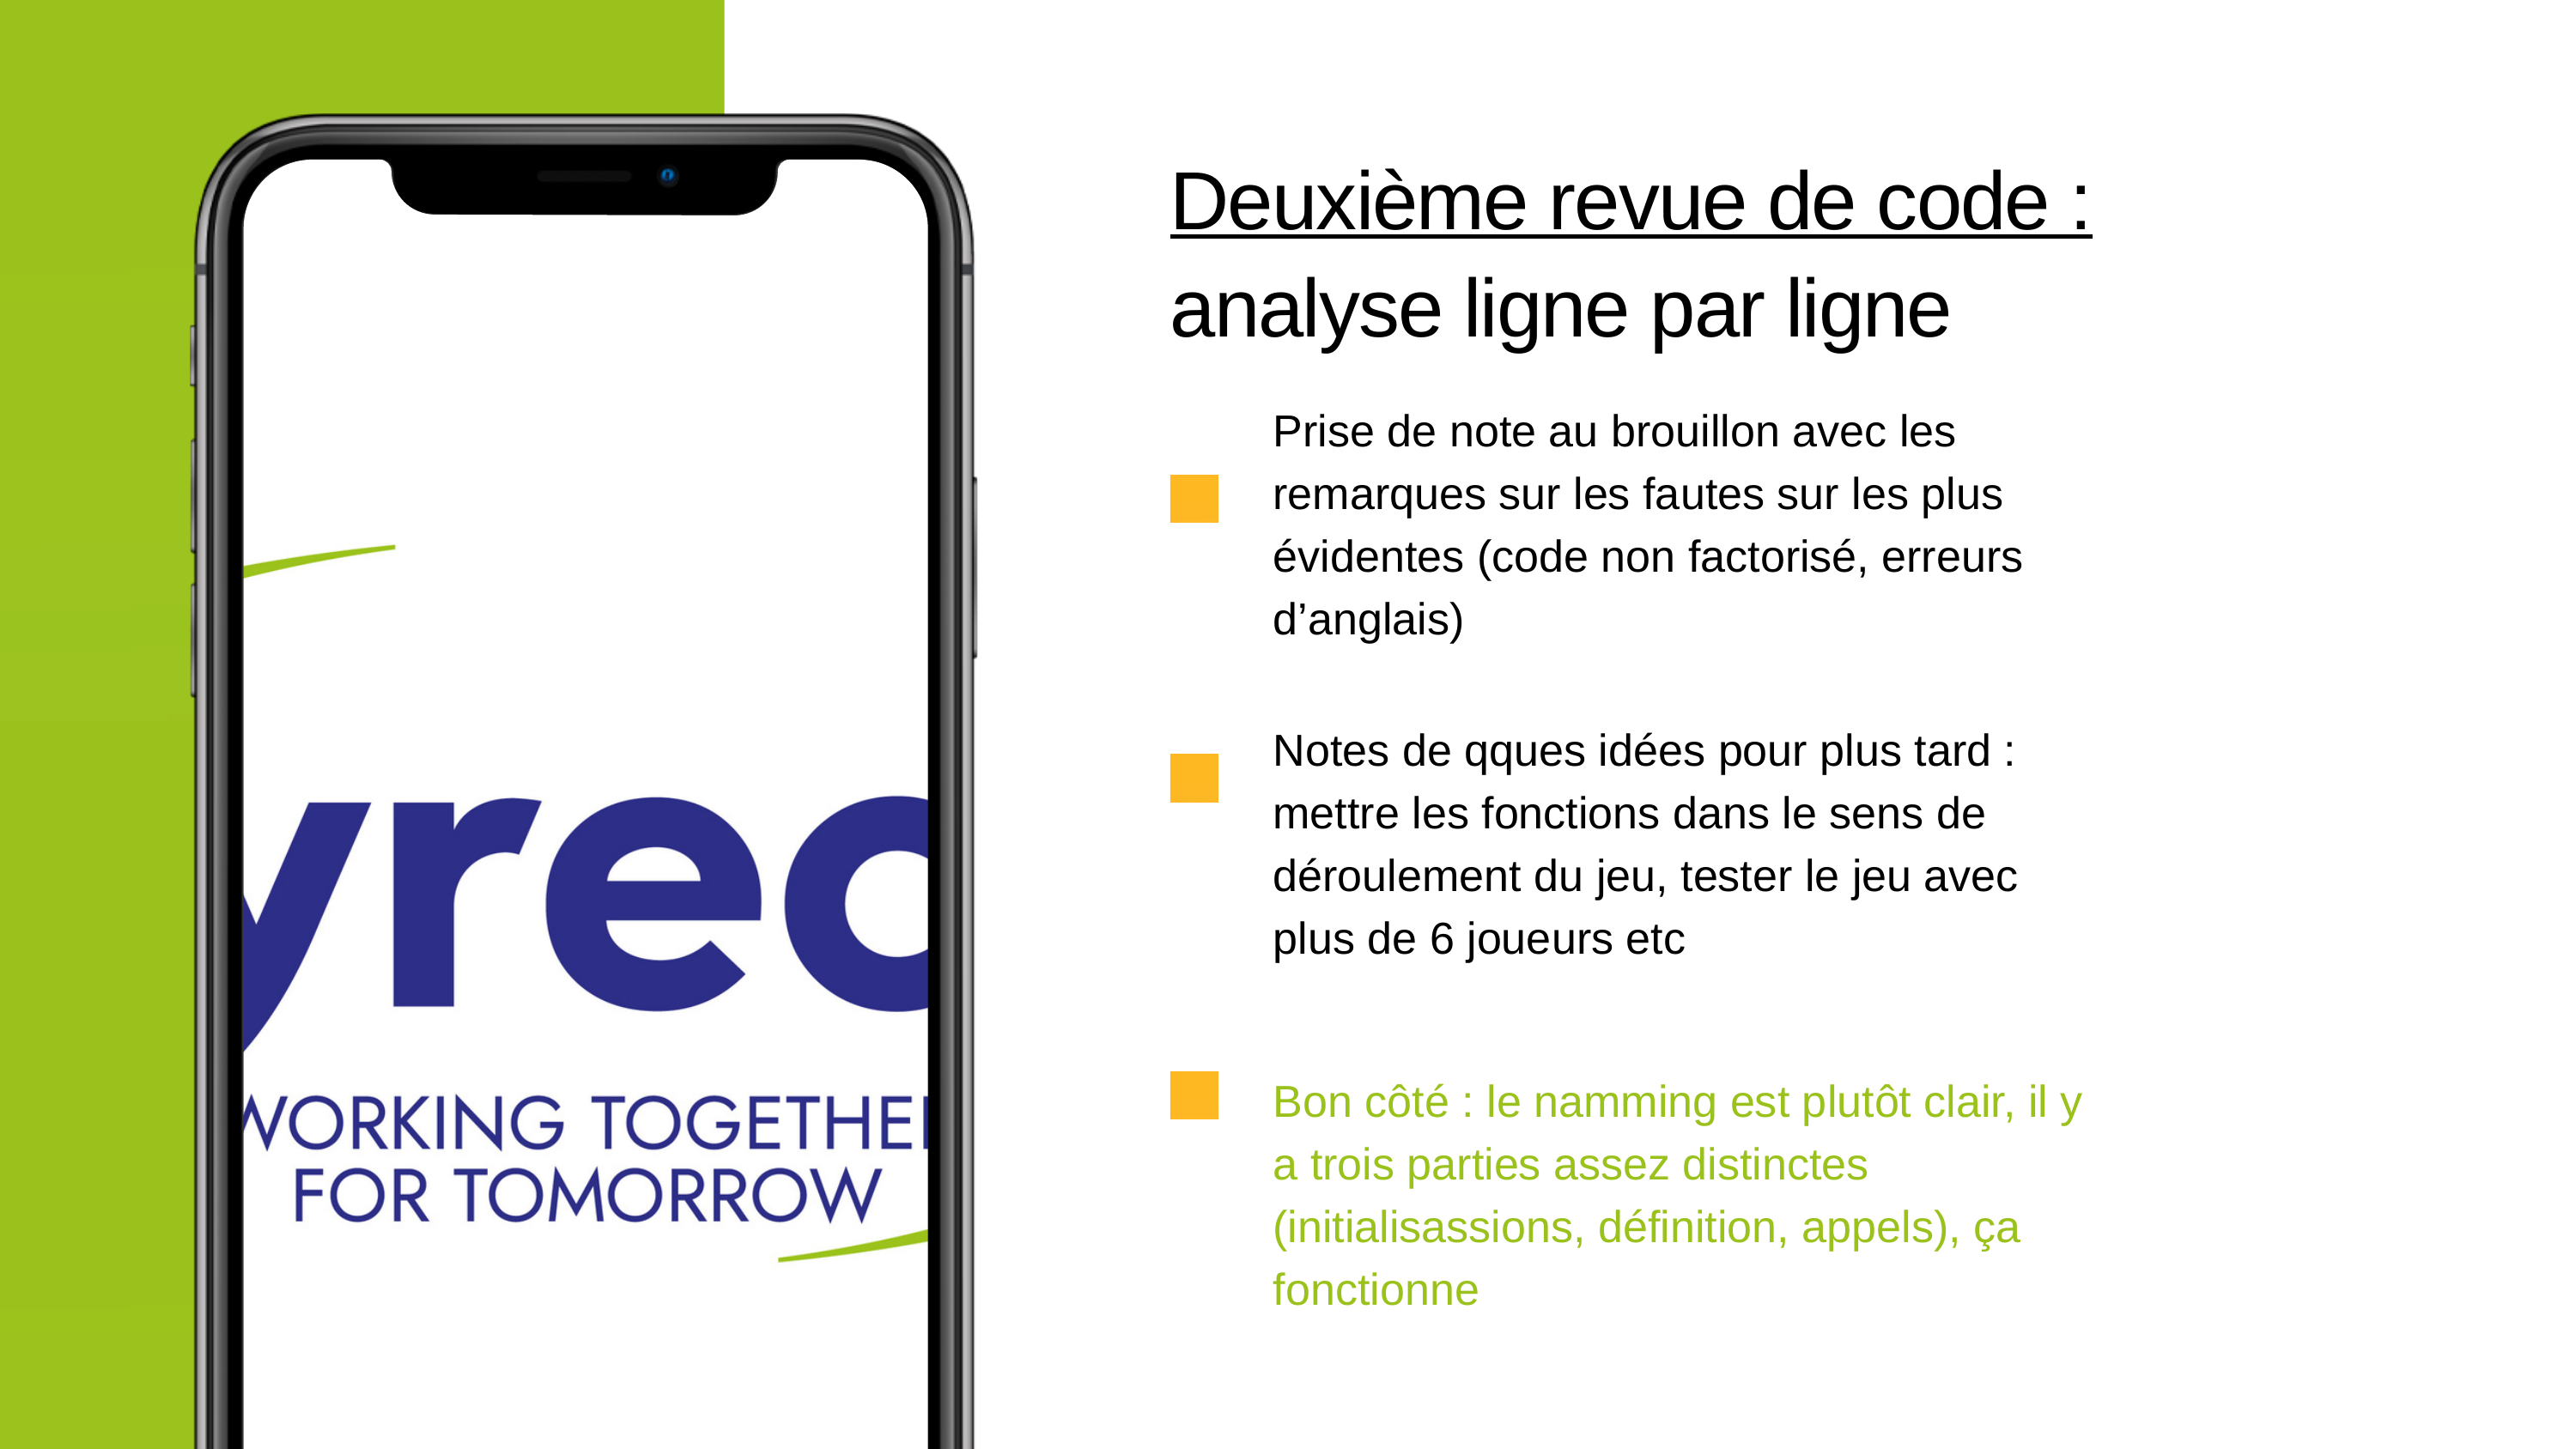

Deuxième revue de code : analyse ligne par ligne

Prise de note au brouillon avec les remarques sur les fautes sur les plus évidentes (code non factorisé, erreurs d’anglais)

Notes de qques idées pour plus tard : mettre les fonctions dans le sens de déroulement du jeu, tester le jeu avec plus de 6 joueurs etc

Bon côté : le namming est plutôt clair, il y a trois parties assez distinctes (initialisassions, définition, appels), ça fonctionne